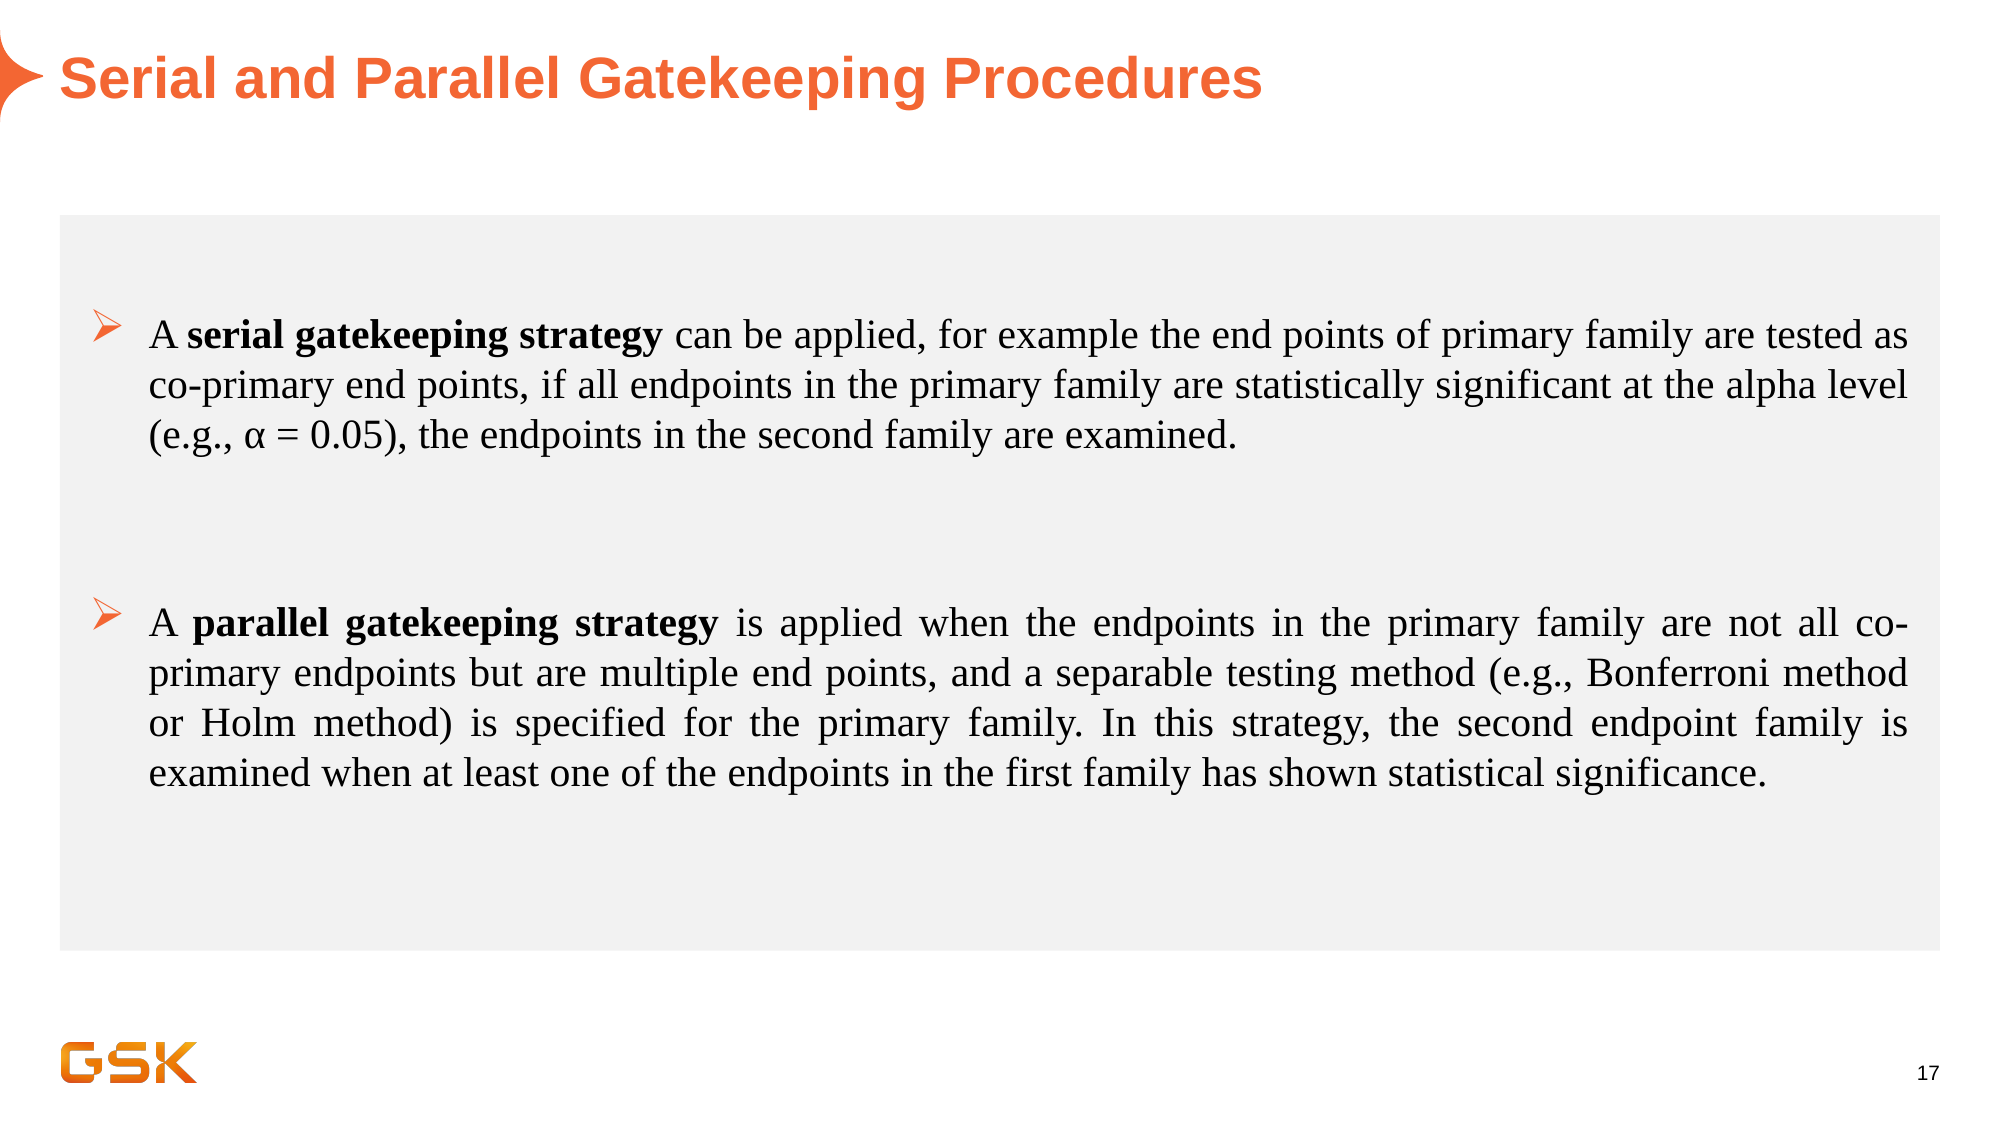

# Serial and Parallel Gatekeeping Procedures

A serial gatekeeping strategy can be applied, for example the end points of primary family are tested as co-primary end points, if all endpoints in the primary family are statistically significant at the alpha level (e.g., α = 0.05), the endpoints in the second family are examined.

A parallel gatekeeping strategy is applied when the endpoints in the primary family are not all co-primary endpoints but are multiple end points, and a separable testing method (e.g., Bonferroni method or Holm method) is specified for the primary family. In this strategy, the second endpoint family is examined when at least one of the endpoints in the first family has shown statistical significance.

17